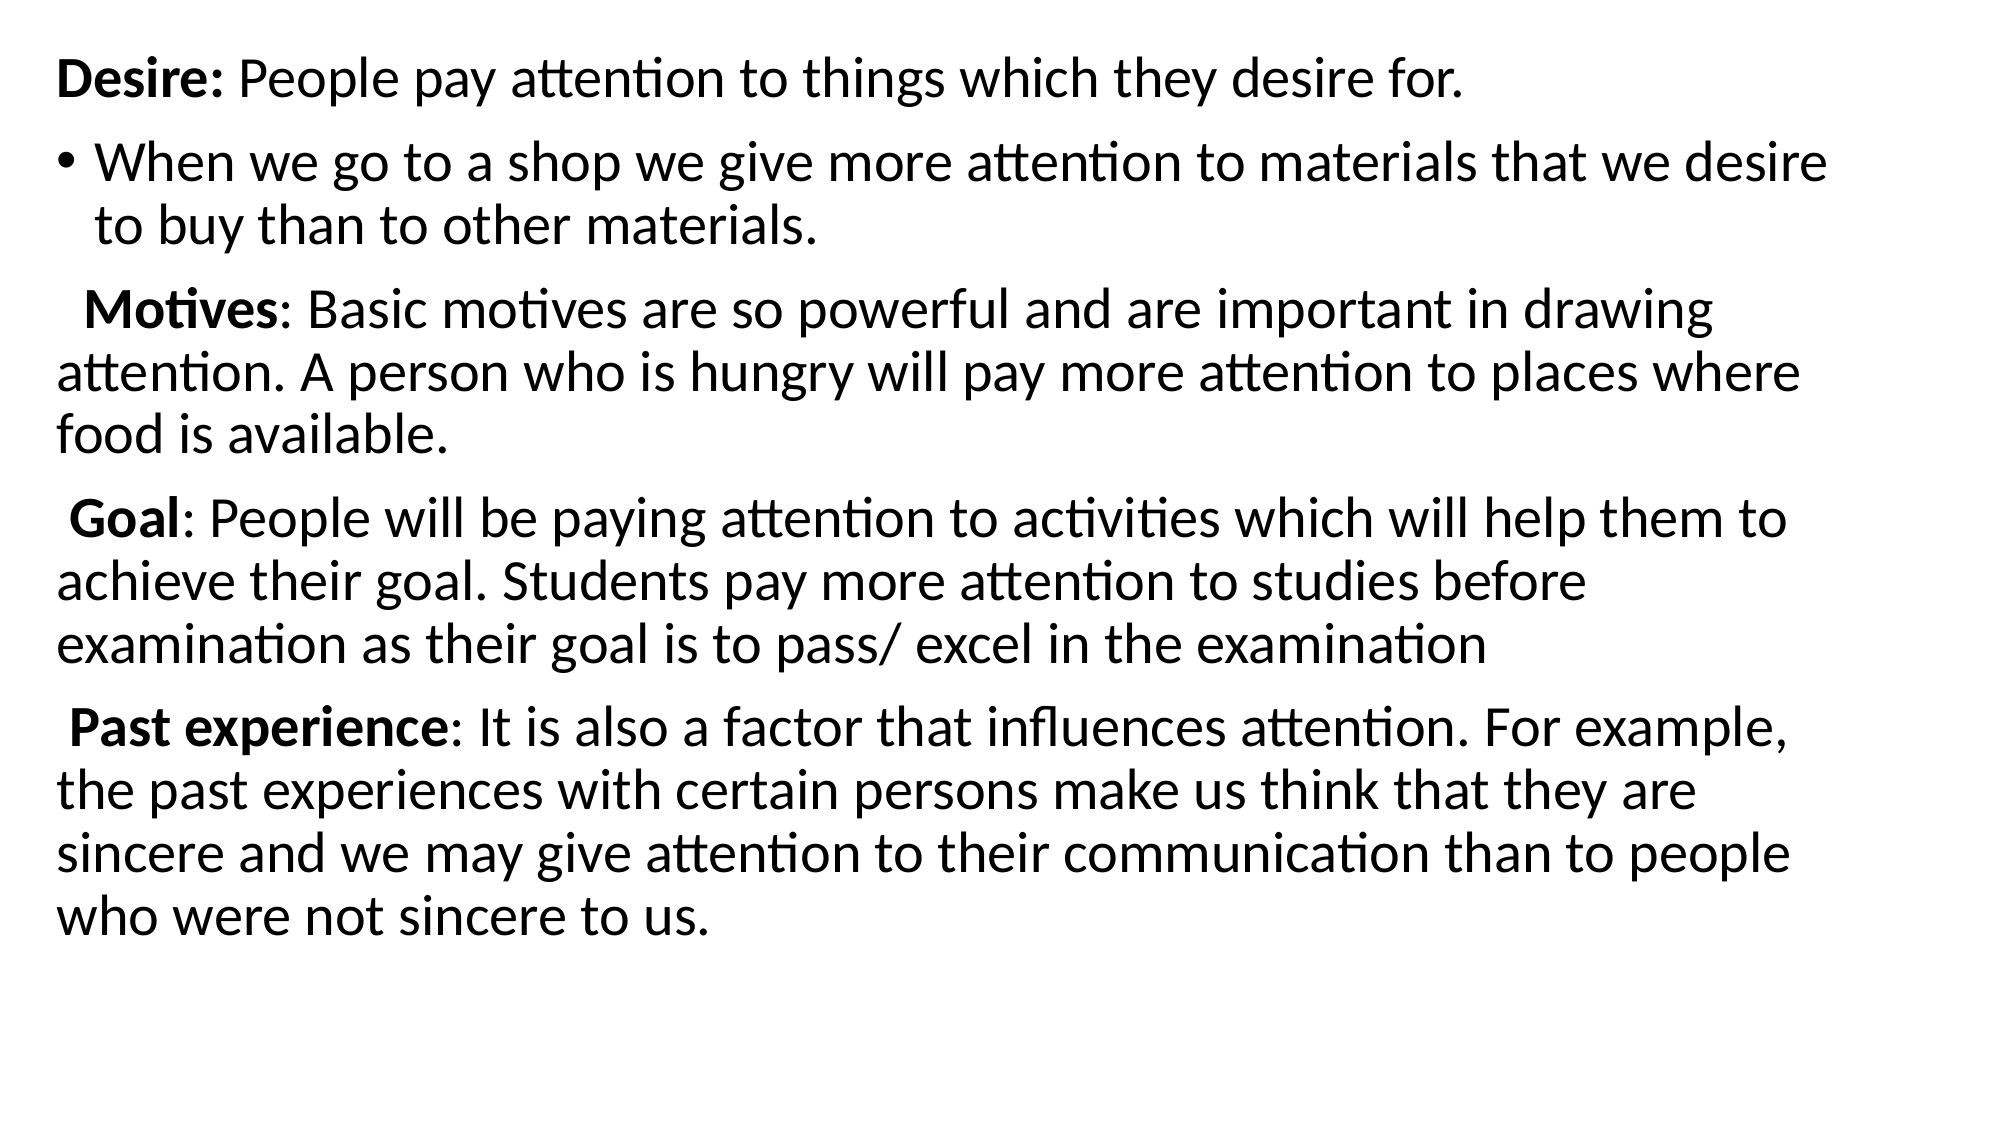

Desire: People pay attention to things which they desire for.
When we go to a shop we give more attention to materials that we desire to buy than to other materials.
  Motives: Basic motives are so powerful and are important in drawing attention. A person who is hungry will pay more attention to places where food is available.
 Goal: People will be paying attention to activities which will help them to achieve their goal. Students pay more attention to studies before examination as their goal is to pass/ excel in the examination
 Past experience: It is also a factor that influences attention. For example, the past experiences with certain persons make us think that they are sincere and we may give attention to their communication than to people who were not sincere to us.
#